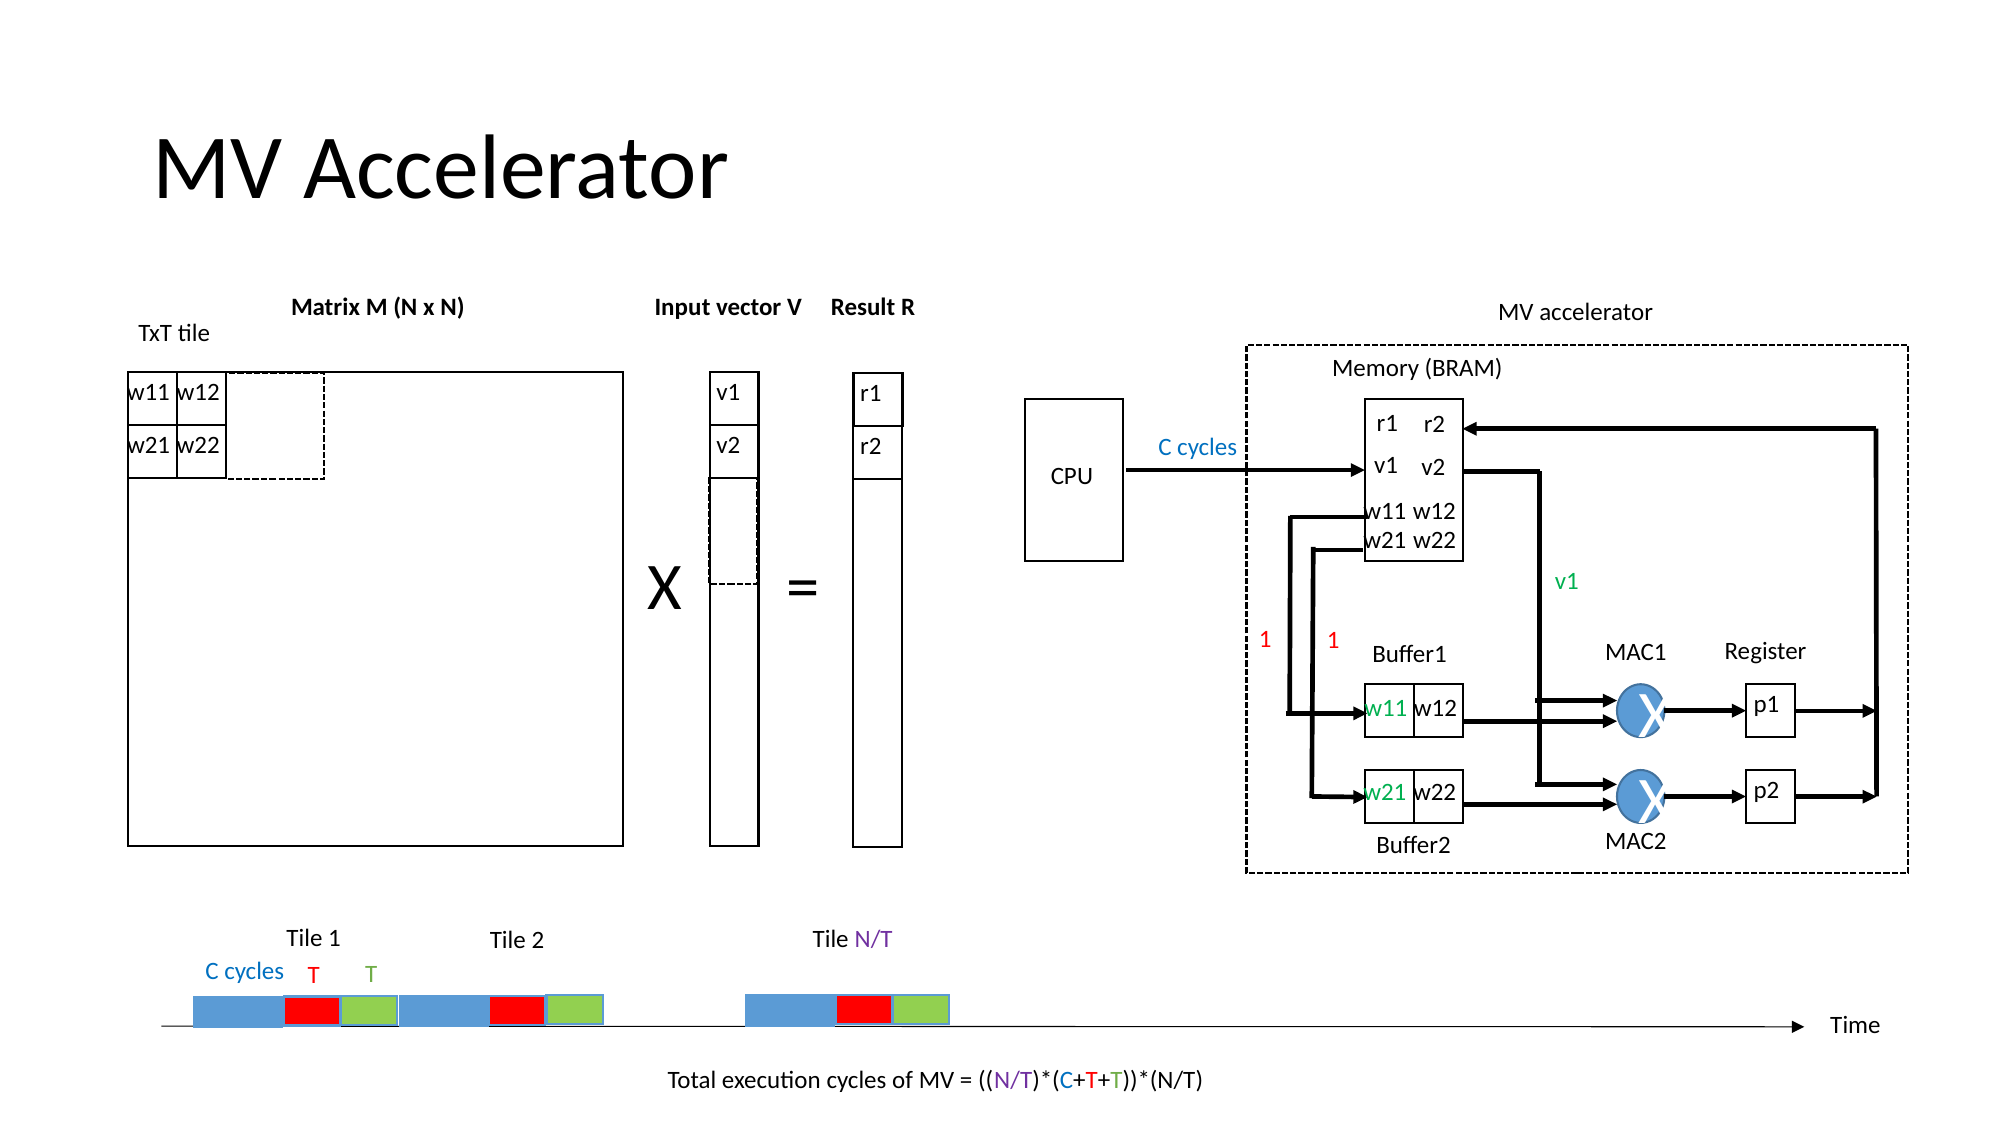

# MV Accelerator
Result R
Matrix M (N x N)
Input vector V
MV accelerator
TxT tile
Memory (BRAM)

v1
w11
w12
r1

r1

r2
v2
w21
w22
r2
C cycles

v1
v2
CPU

w11
w12
w21
w22
X
=
v1
1
1
Register
MAC1
Buffer1
p1
w11
w12

X

p2
w21
w22
X

MAC2
Buffer2
Tile 1
Tile N/T
Tile 2
C cycles
T
T

Time
Total execution cycles of MV = ((N/T)*(C+T+T))*(N/T)